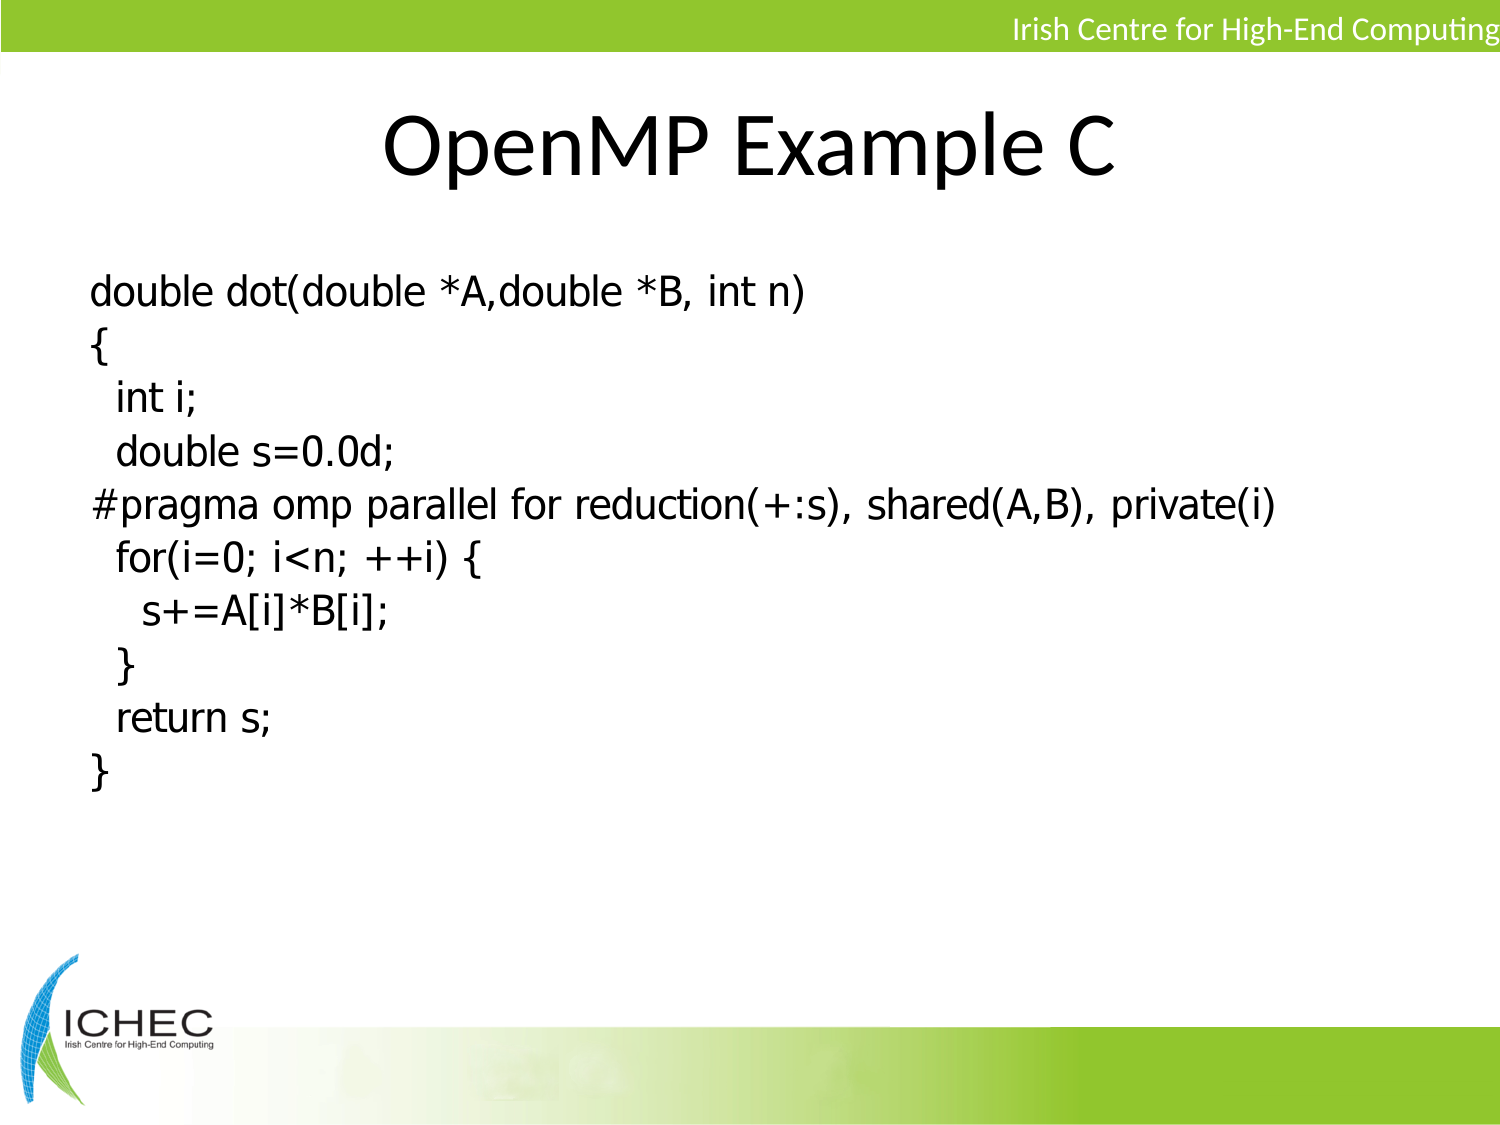

# OpenMP Example C
double dot(double *A,double *B, int n)
{
  int i;
  double s=0.0d;
#pragma omp parallel for reduction(+:s), shared(A,B), private(i)
  for(i=0; i<n; ++i) {
    s+=A[i]*B[i];
  }
  return s;
}